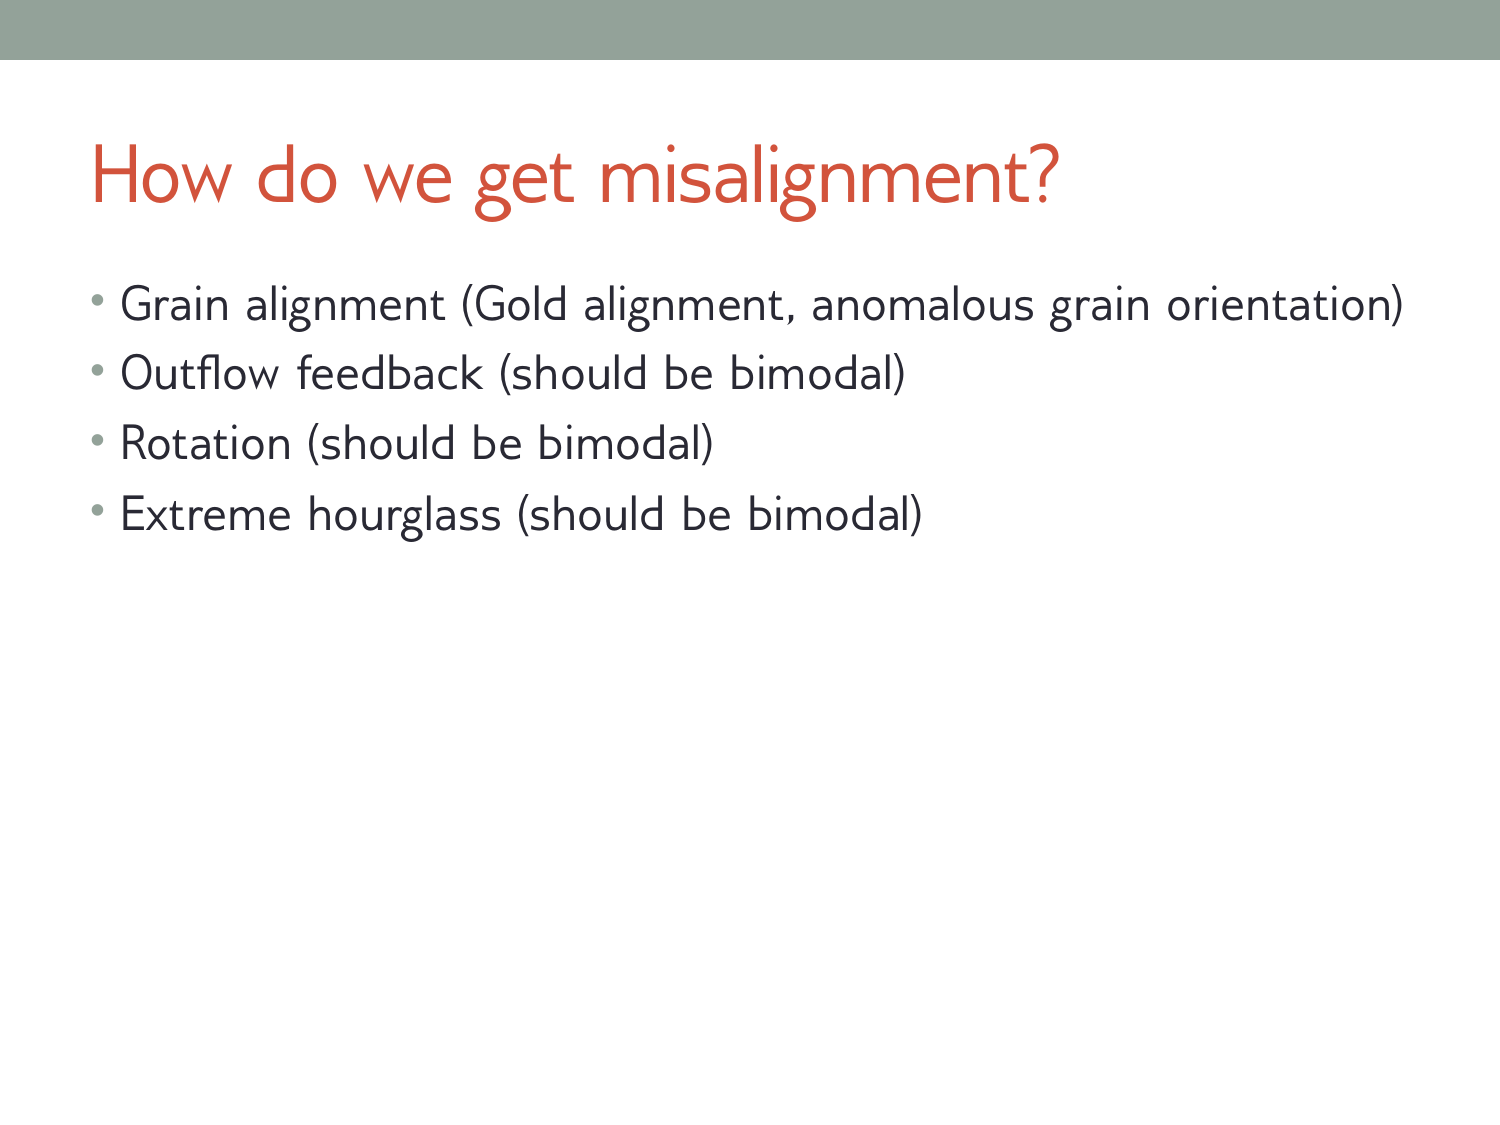

# How do we get misalignment?
Grain alignment (Gold alignment, anomalous grain orientation)
Outflow feedback (should be bimodal)
Rotation (should be bimodal)
Extreme hourglass (should be bimodal)